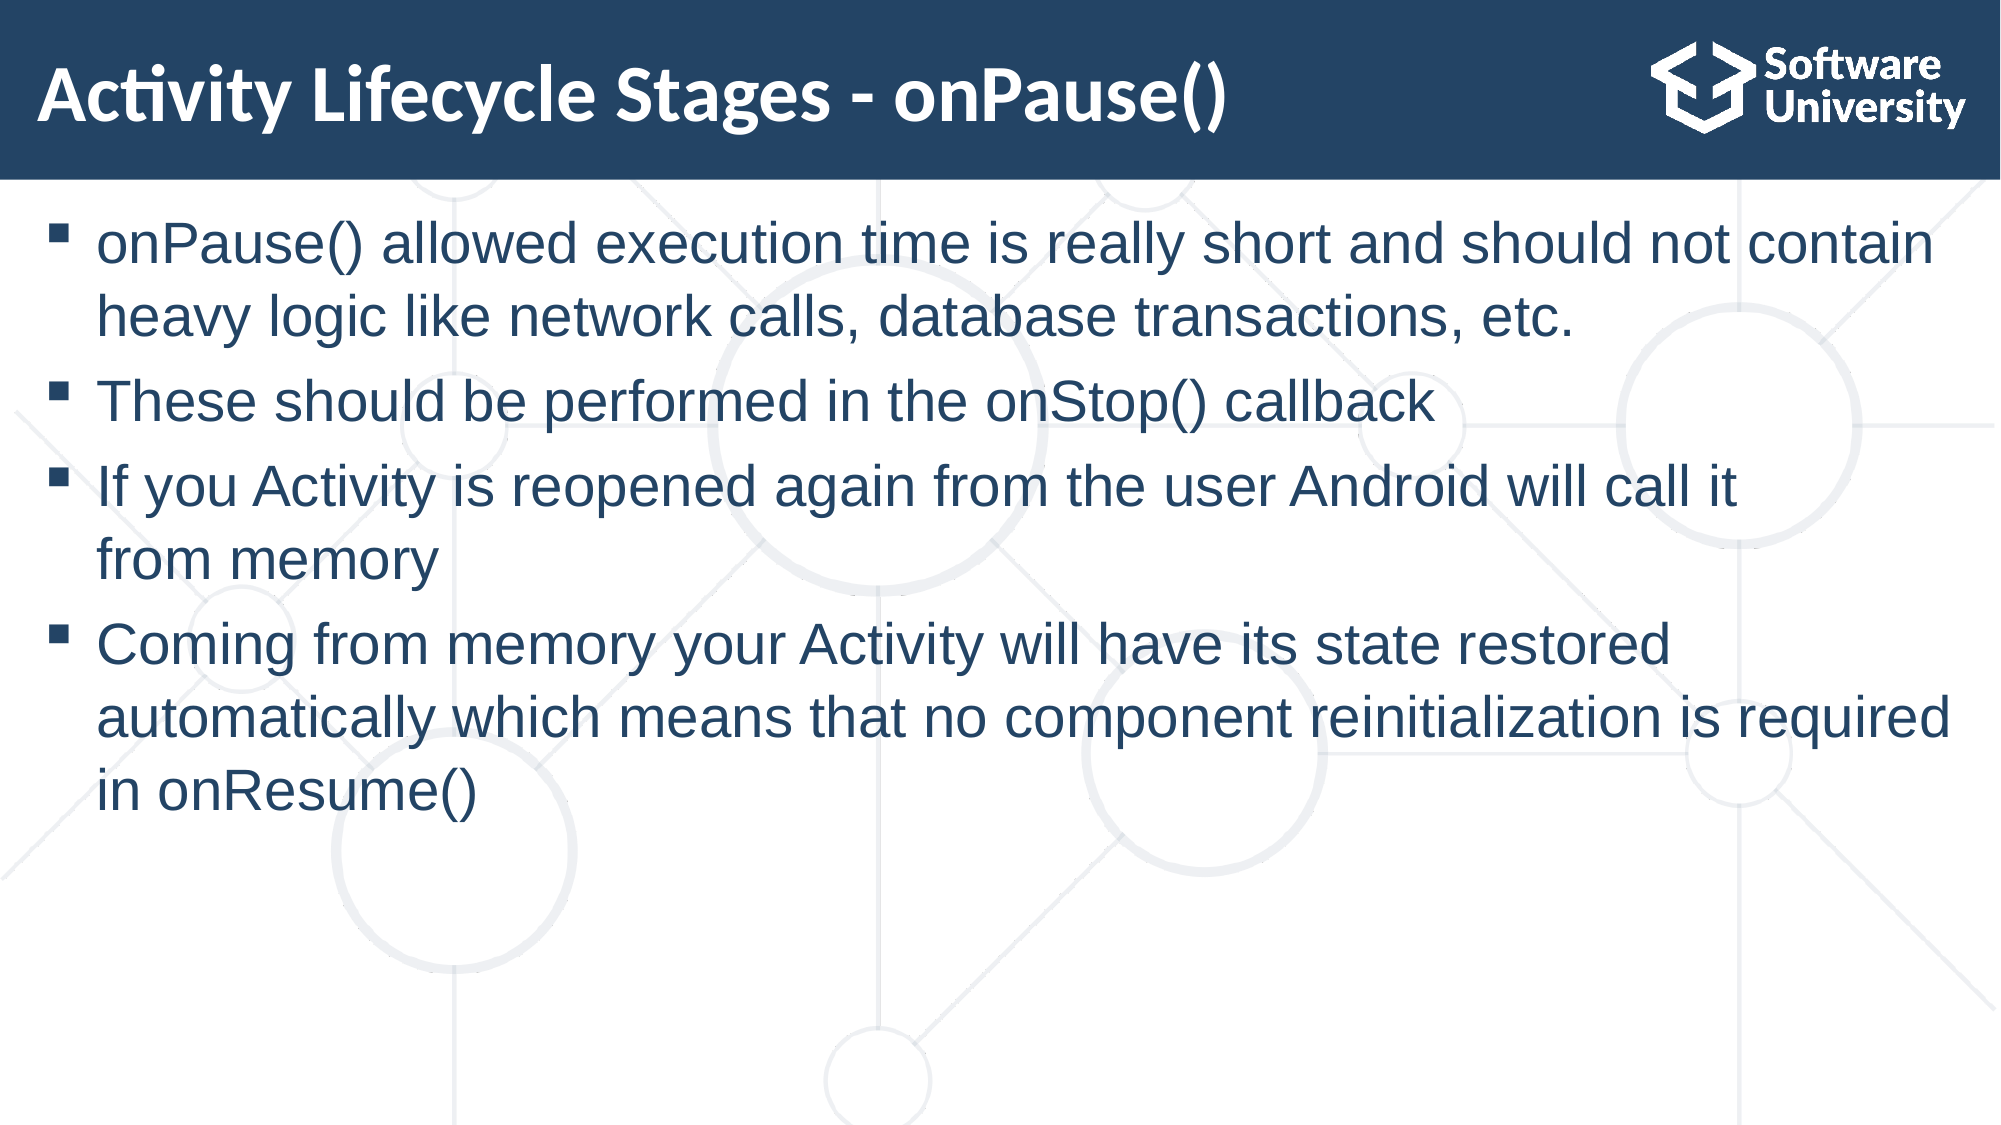

# Activity Lifecycle Stages - onPause()
onPause() allowed execution time is really short and should not contain heavy logic like network calls, database transactions, etc.
These should be performed in the onStop() callback
If you Activity is reopened again from the user Android will call it
from memory
Coming from memory your Activity will have its state restored automatically which means that no component reinitialization is required in onResume()